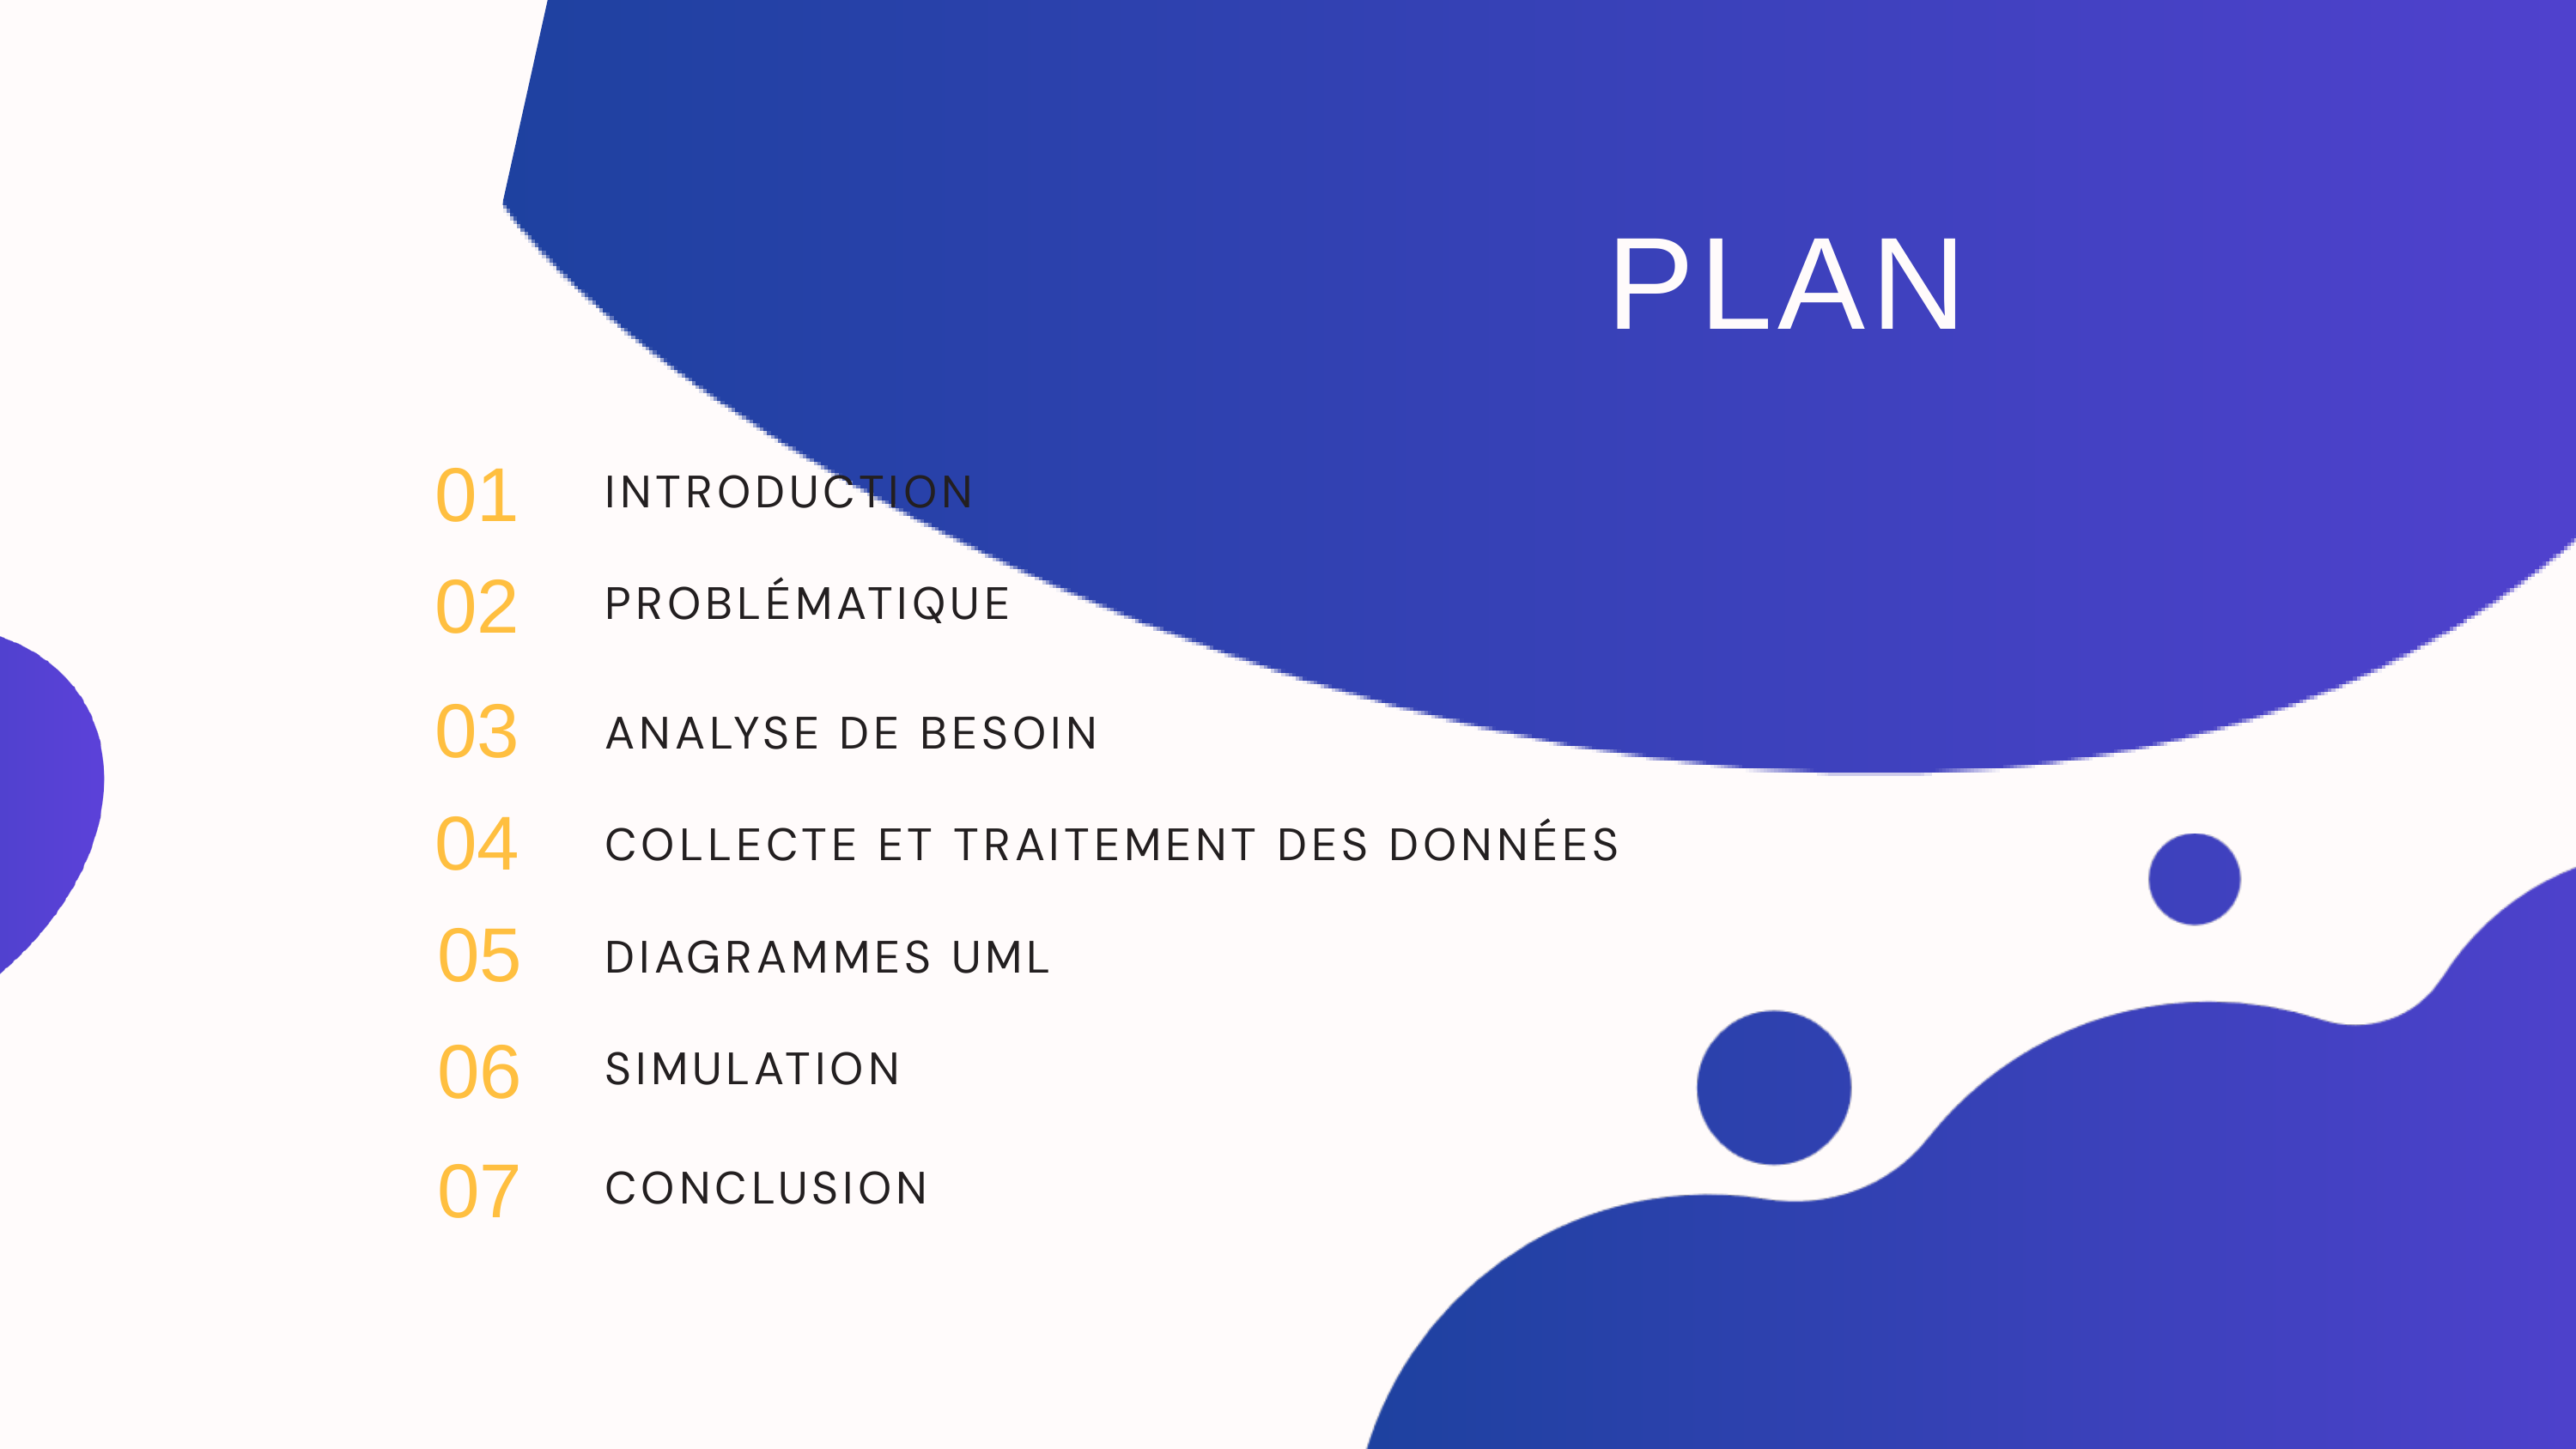

PLAN
01
INTRODUCTION
02
PROBLÉMATIQUE

03
ANALYSE DE BESOIN
04
COLLECTE ET TRAITEMENT DES DONNÉES

05
DIAGRAMMES UML
06
SIMULATION
07
CONCLUSION